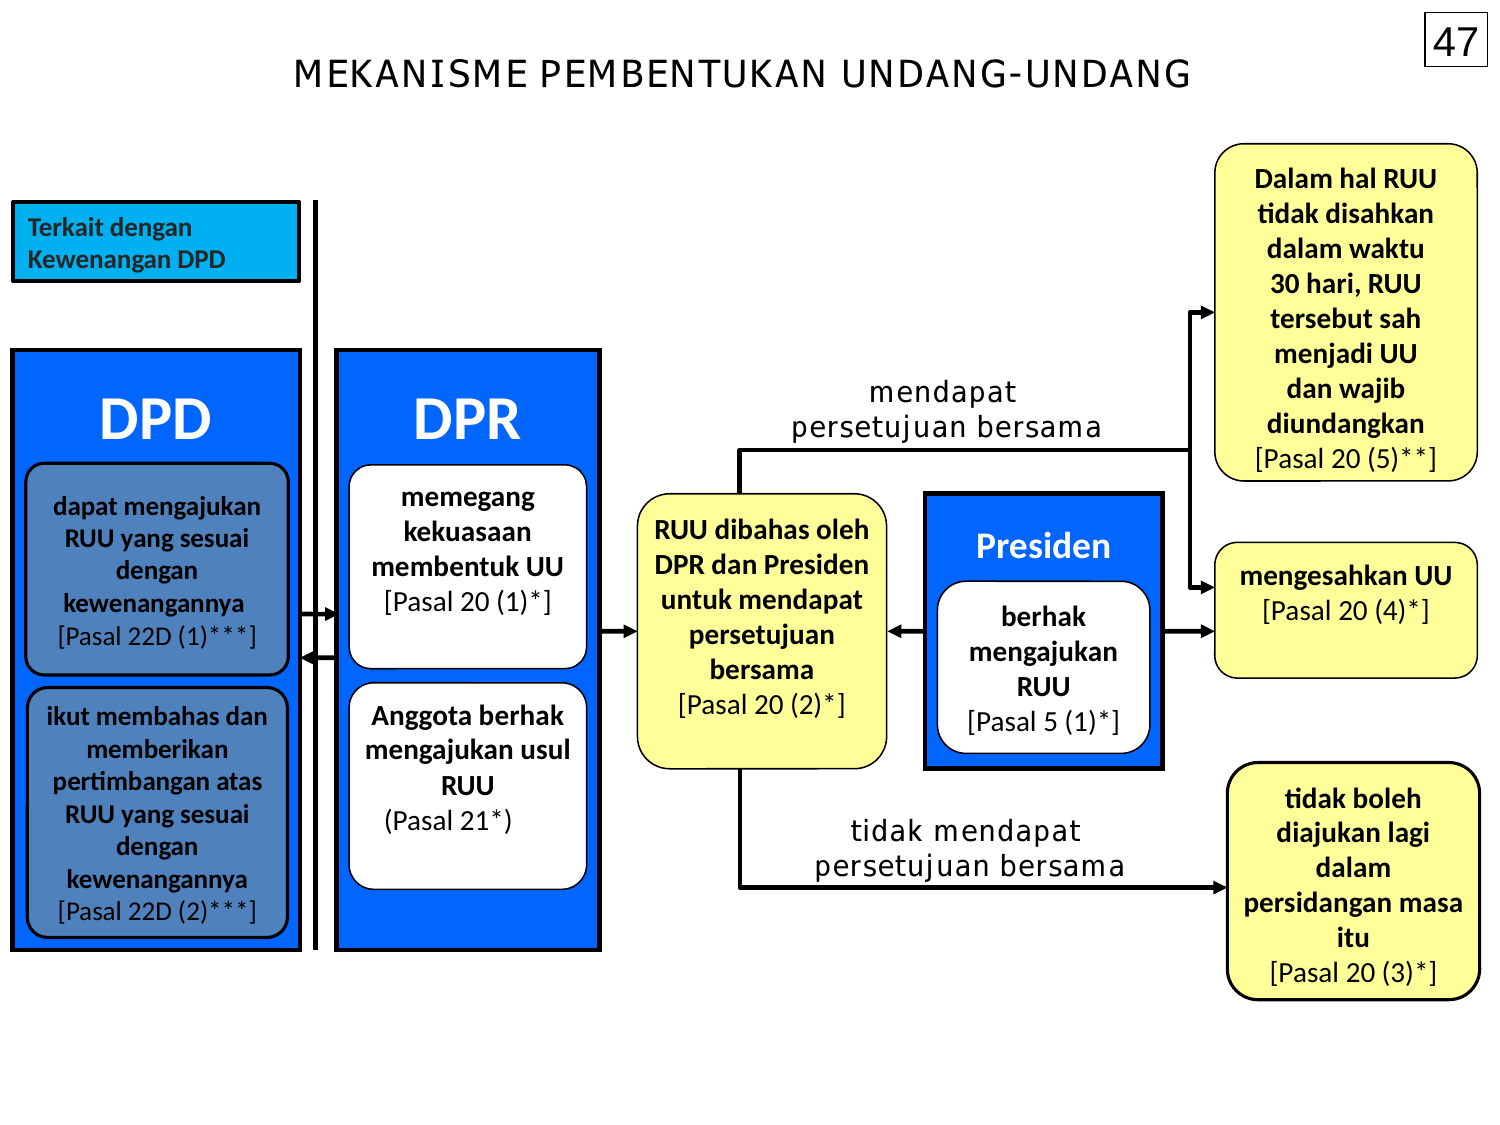

47
MEKANISME PEMBENTUKAN UNDANG-UNDANG
Dalam hal RUU tidak disahkan dalam waktu
30 hari, RUU tersebut sah menjadi UU
dan wajib diundangkan
[Pasal 20 (5)**]
Terkait dengan Kewenangan DPD

DPD

DPR
mendapat
persetujuan bersama

dapat mengajukan RUU yang sesuai dengan kewenangannya
[Pasal 22D (1)***]
memegang kekuasaan membentuk UU
[Pasal 20 (1)*]
RUU dibahas oleh DPR dan Presiden untuk mendapat persetujuan bersama
[Pasal 20 (2)*]

Presiden
mengesahkan UU
[Pasal 20 (4)*]
berhak mengajukan RUU
[Pasal 5 (1)*]

Anggota berhak mengajukan usul RUU
(Pasal 21*)
ikut membahas dan memberikan pertimbangan atas RUU yang sesuai dengan kewenangannya [Pasal 22D (2)***]

tidak boleh diajukan lagi dalam persidangan masa itu
[Pasal 20 (3)*]
tidak mendapat
persetujuan bersama